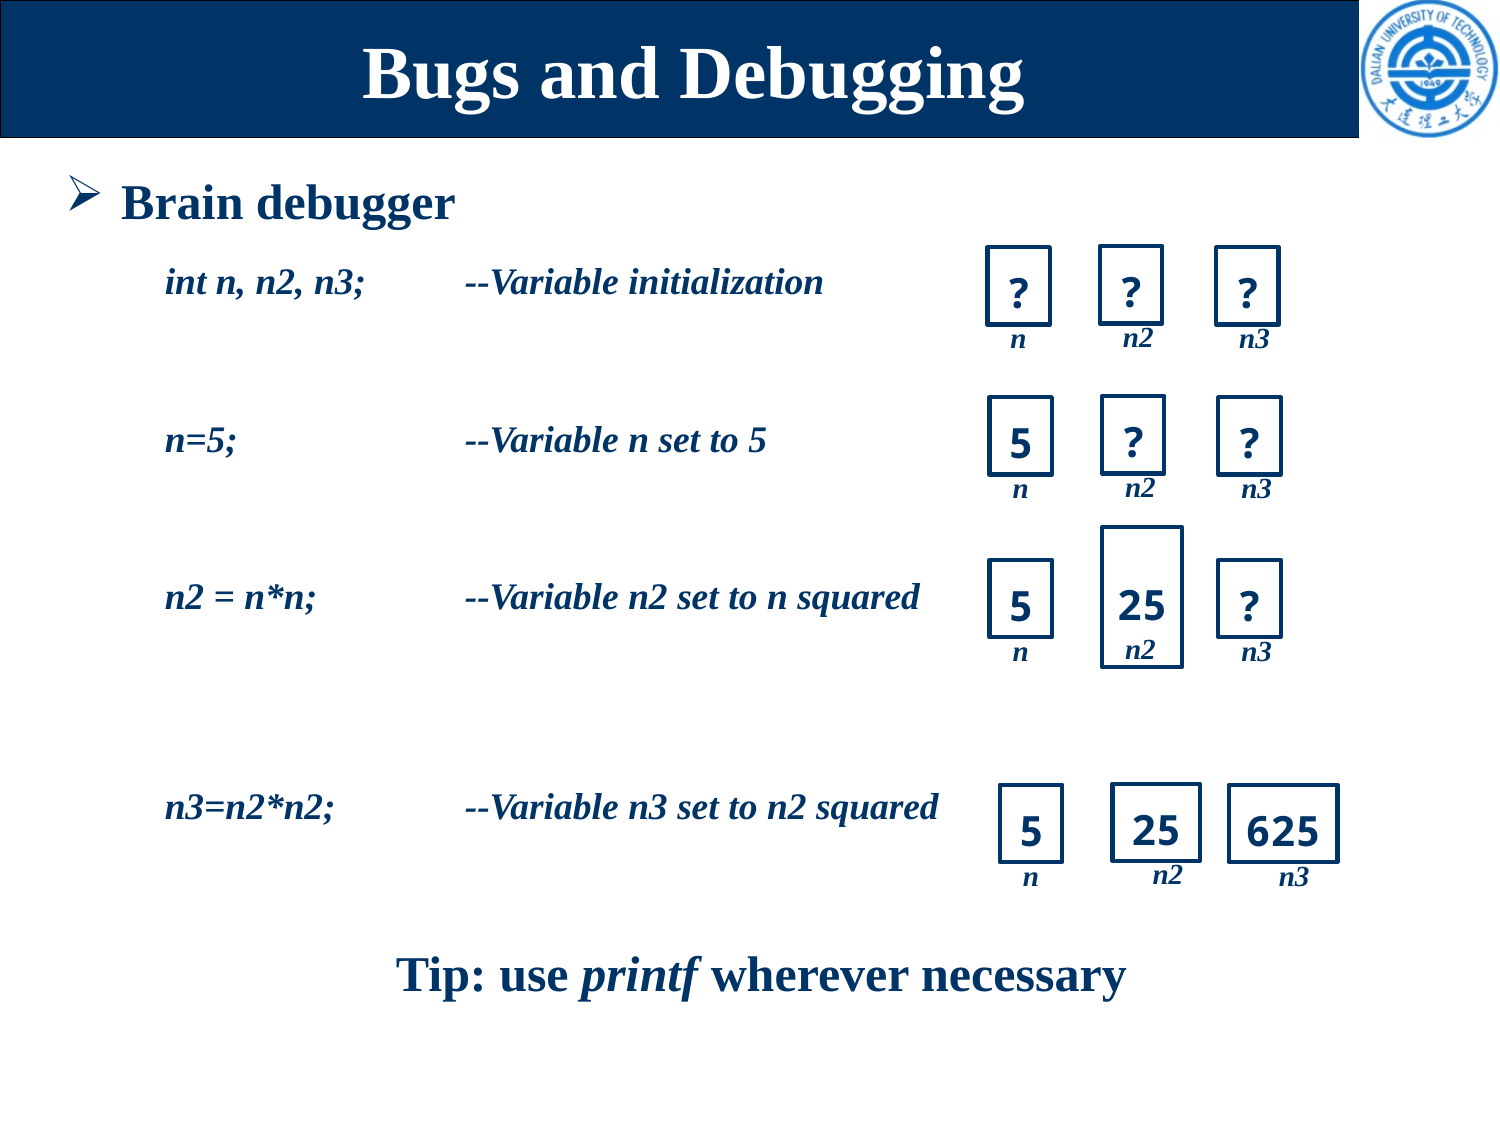

# Bugs and Debugging
Brain debugger
int n, n2, n3; 	--Variable initialization

n=5;		--Variable n set to 5

n2 = n*n;	--Variable n2 set to n squared

n3=n2*n2;	--Variable n3 set to n2 squared
?
n2
?
n
?
n3
?
n2
5
n
?
n3
25
n2
5
n
?
n3
25
n2
625
n3
5
n
Tip: use printf wherever necessary